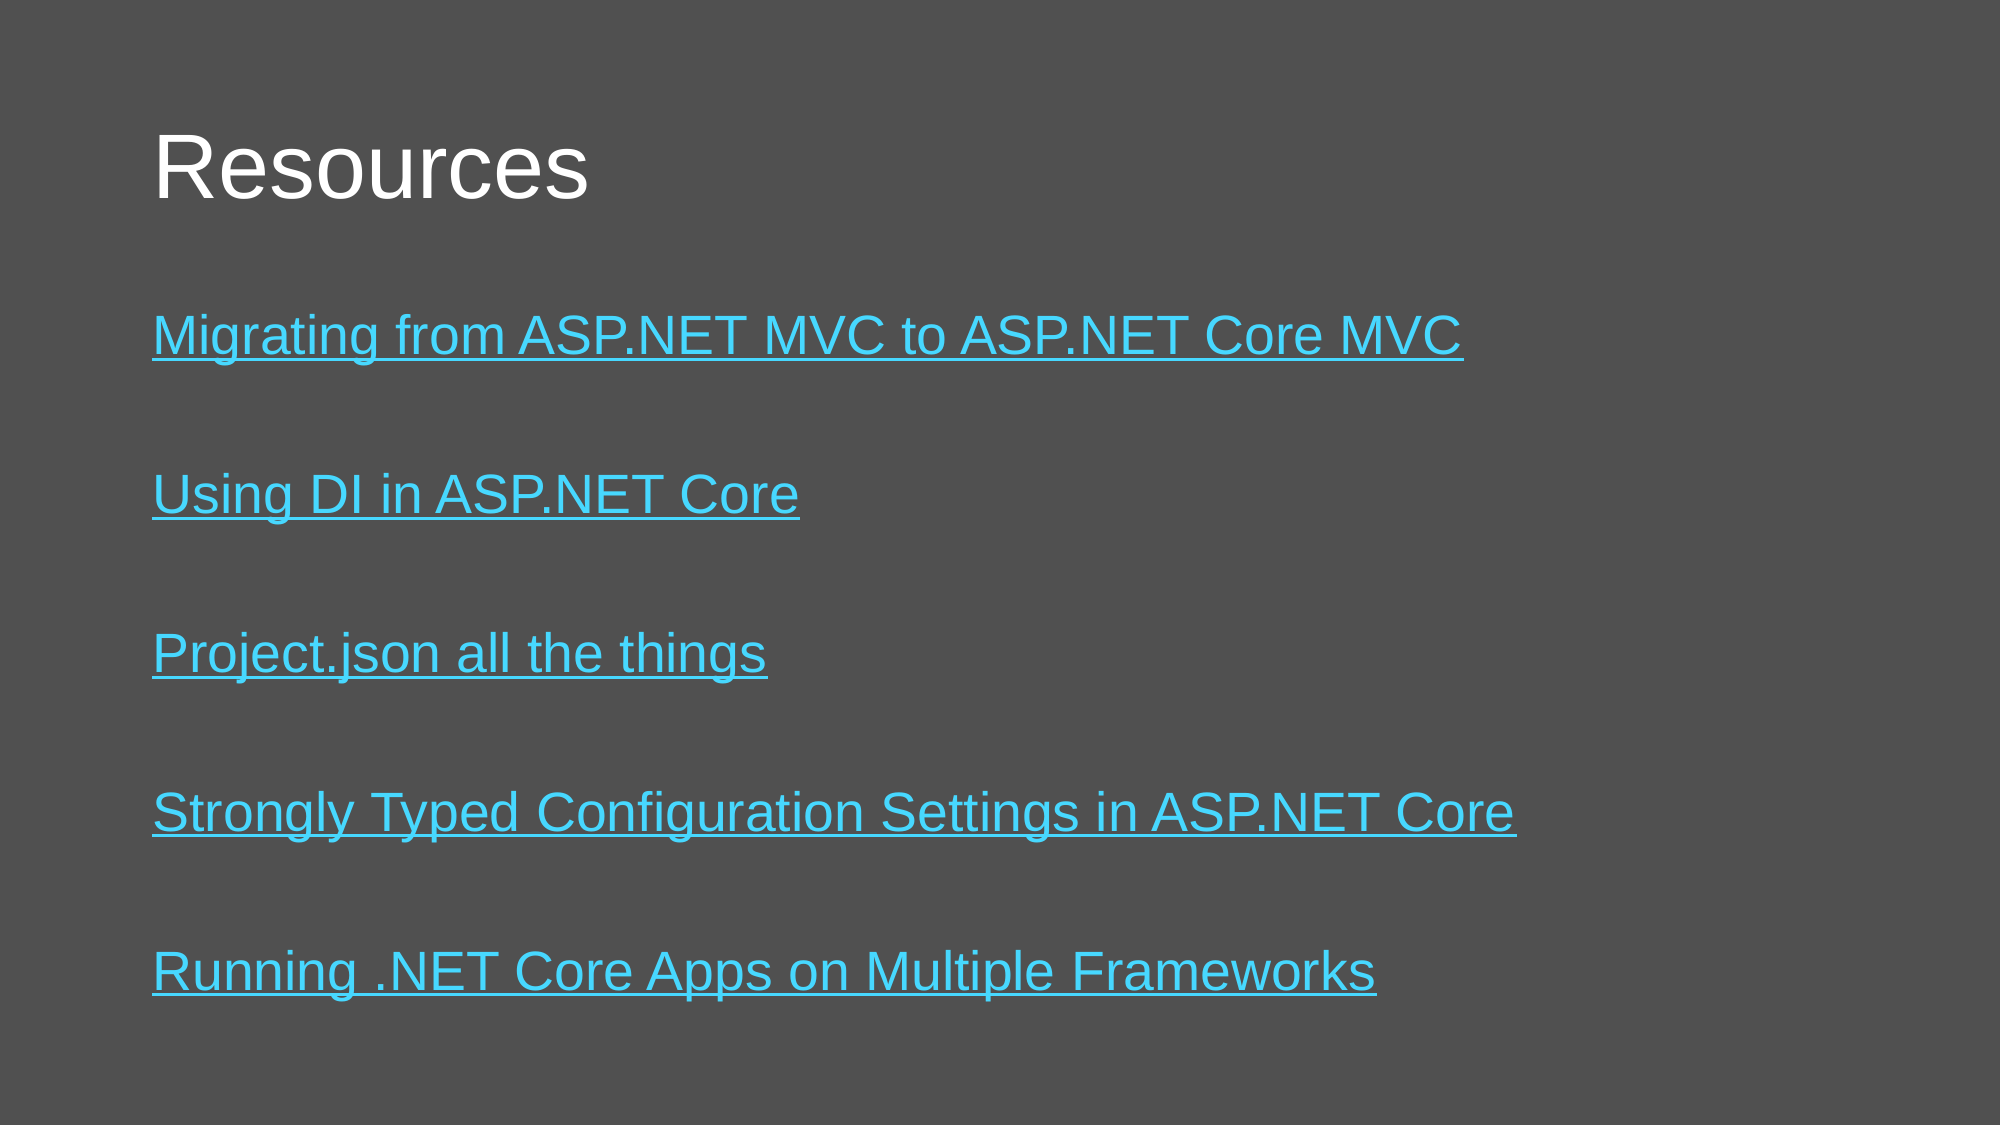

# Resources
Migrating from ASP.NET MVC to ASP.NET Core MVC

Using DI in ASP.NET Core

Project.json all the things

Strongly Typed Configuration Settings in ASP.NET Core

Running .NET Core Apps on Multiple Frameworks